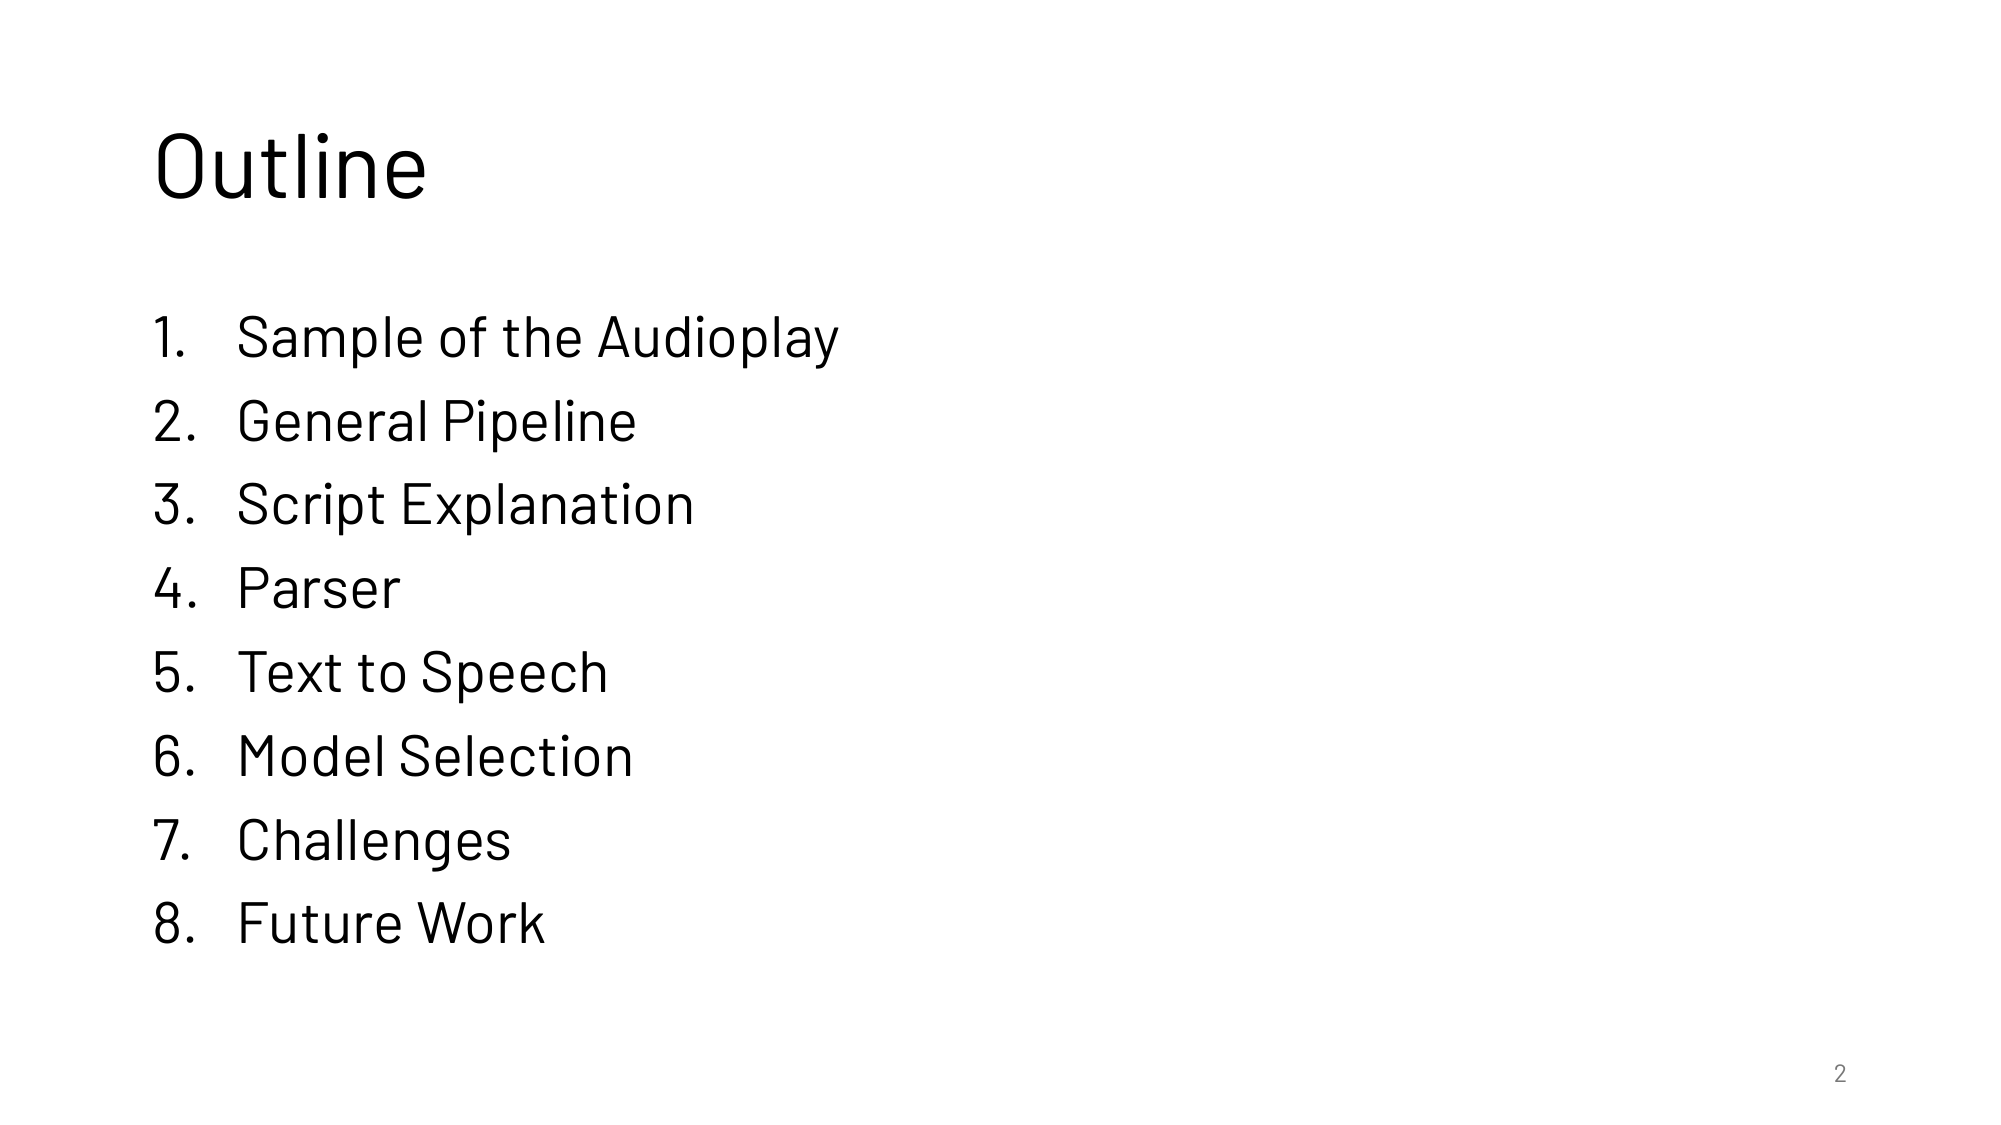

# Outline
Sample of the Audioplay
General Pipeline
Script Explanation
Parser
Text to Speech
Model Selection
Challenges
Future Work

2